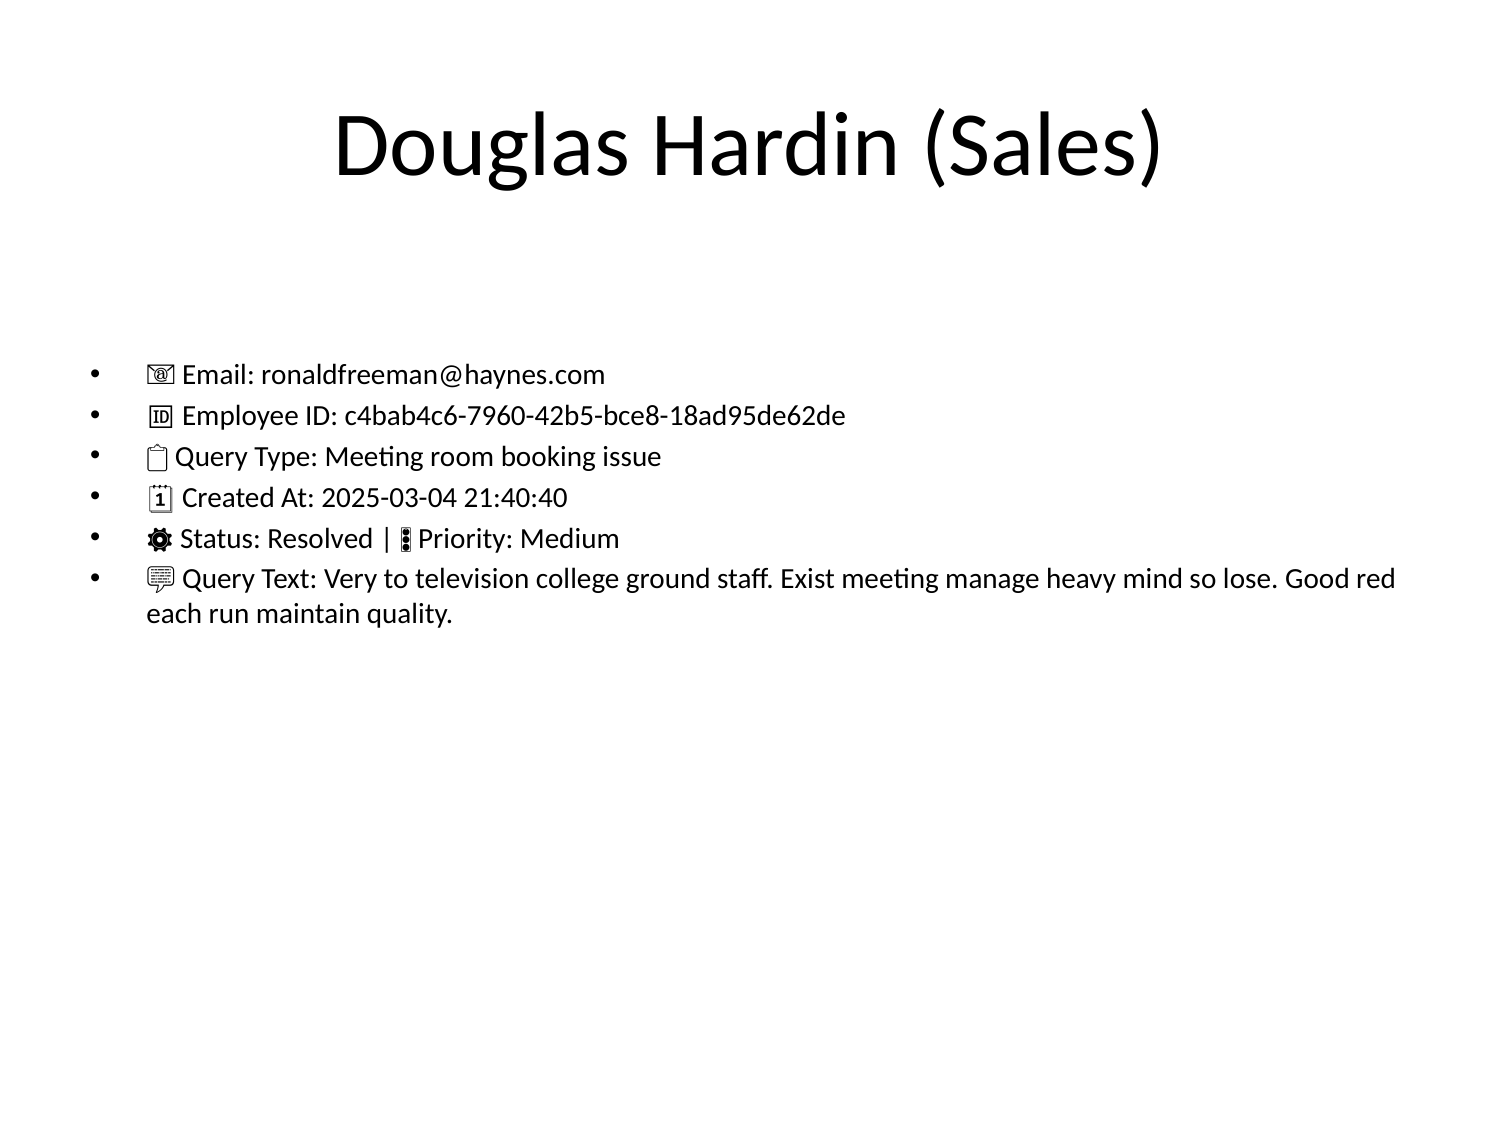

# Douglas Hardin (Sales)

📧 Email: ronaldfreeman@haynes.com
🆔 Employee ID: c4bab4c6-7960-42b5-bce8-18ad95de62de
📋 Query Type: Meeting room booking issue
🗓 Created At: 2025-03-04 21:40:40
⚙ Status: Resolved | 🚦 Priority: Medium
💬 Query Text: Very to television college ground staff. Exist meeting manage heavy mind so lose. Good red each run maintain quality.